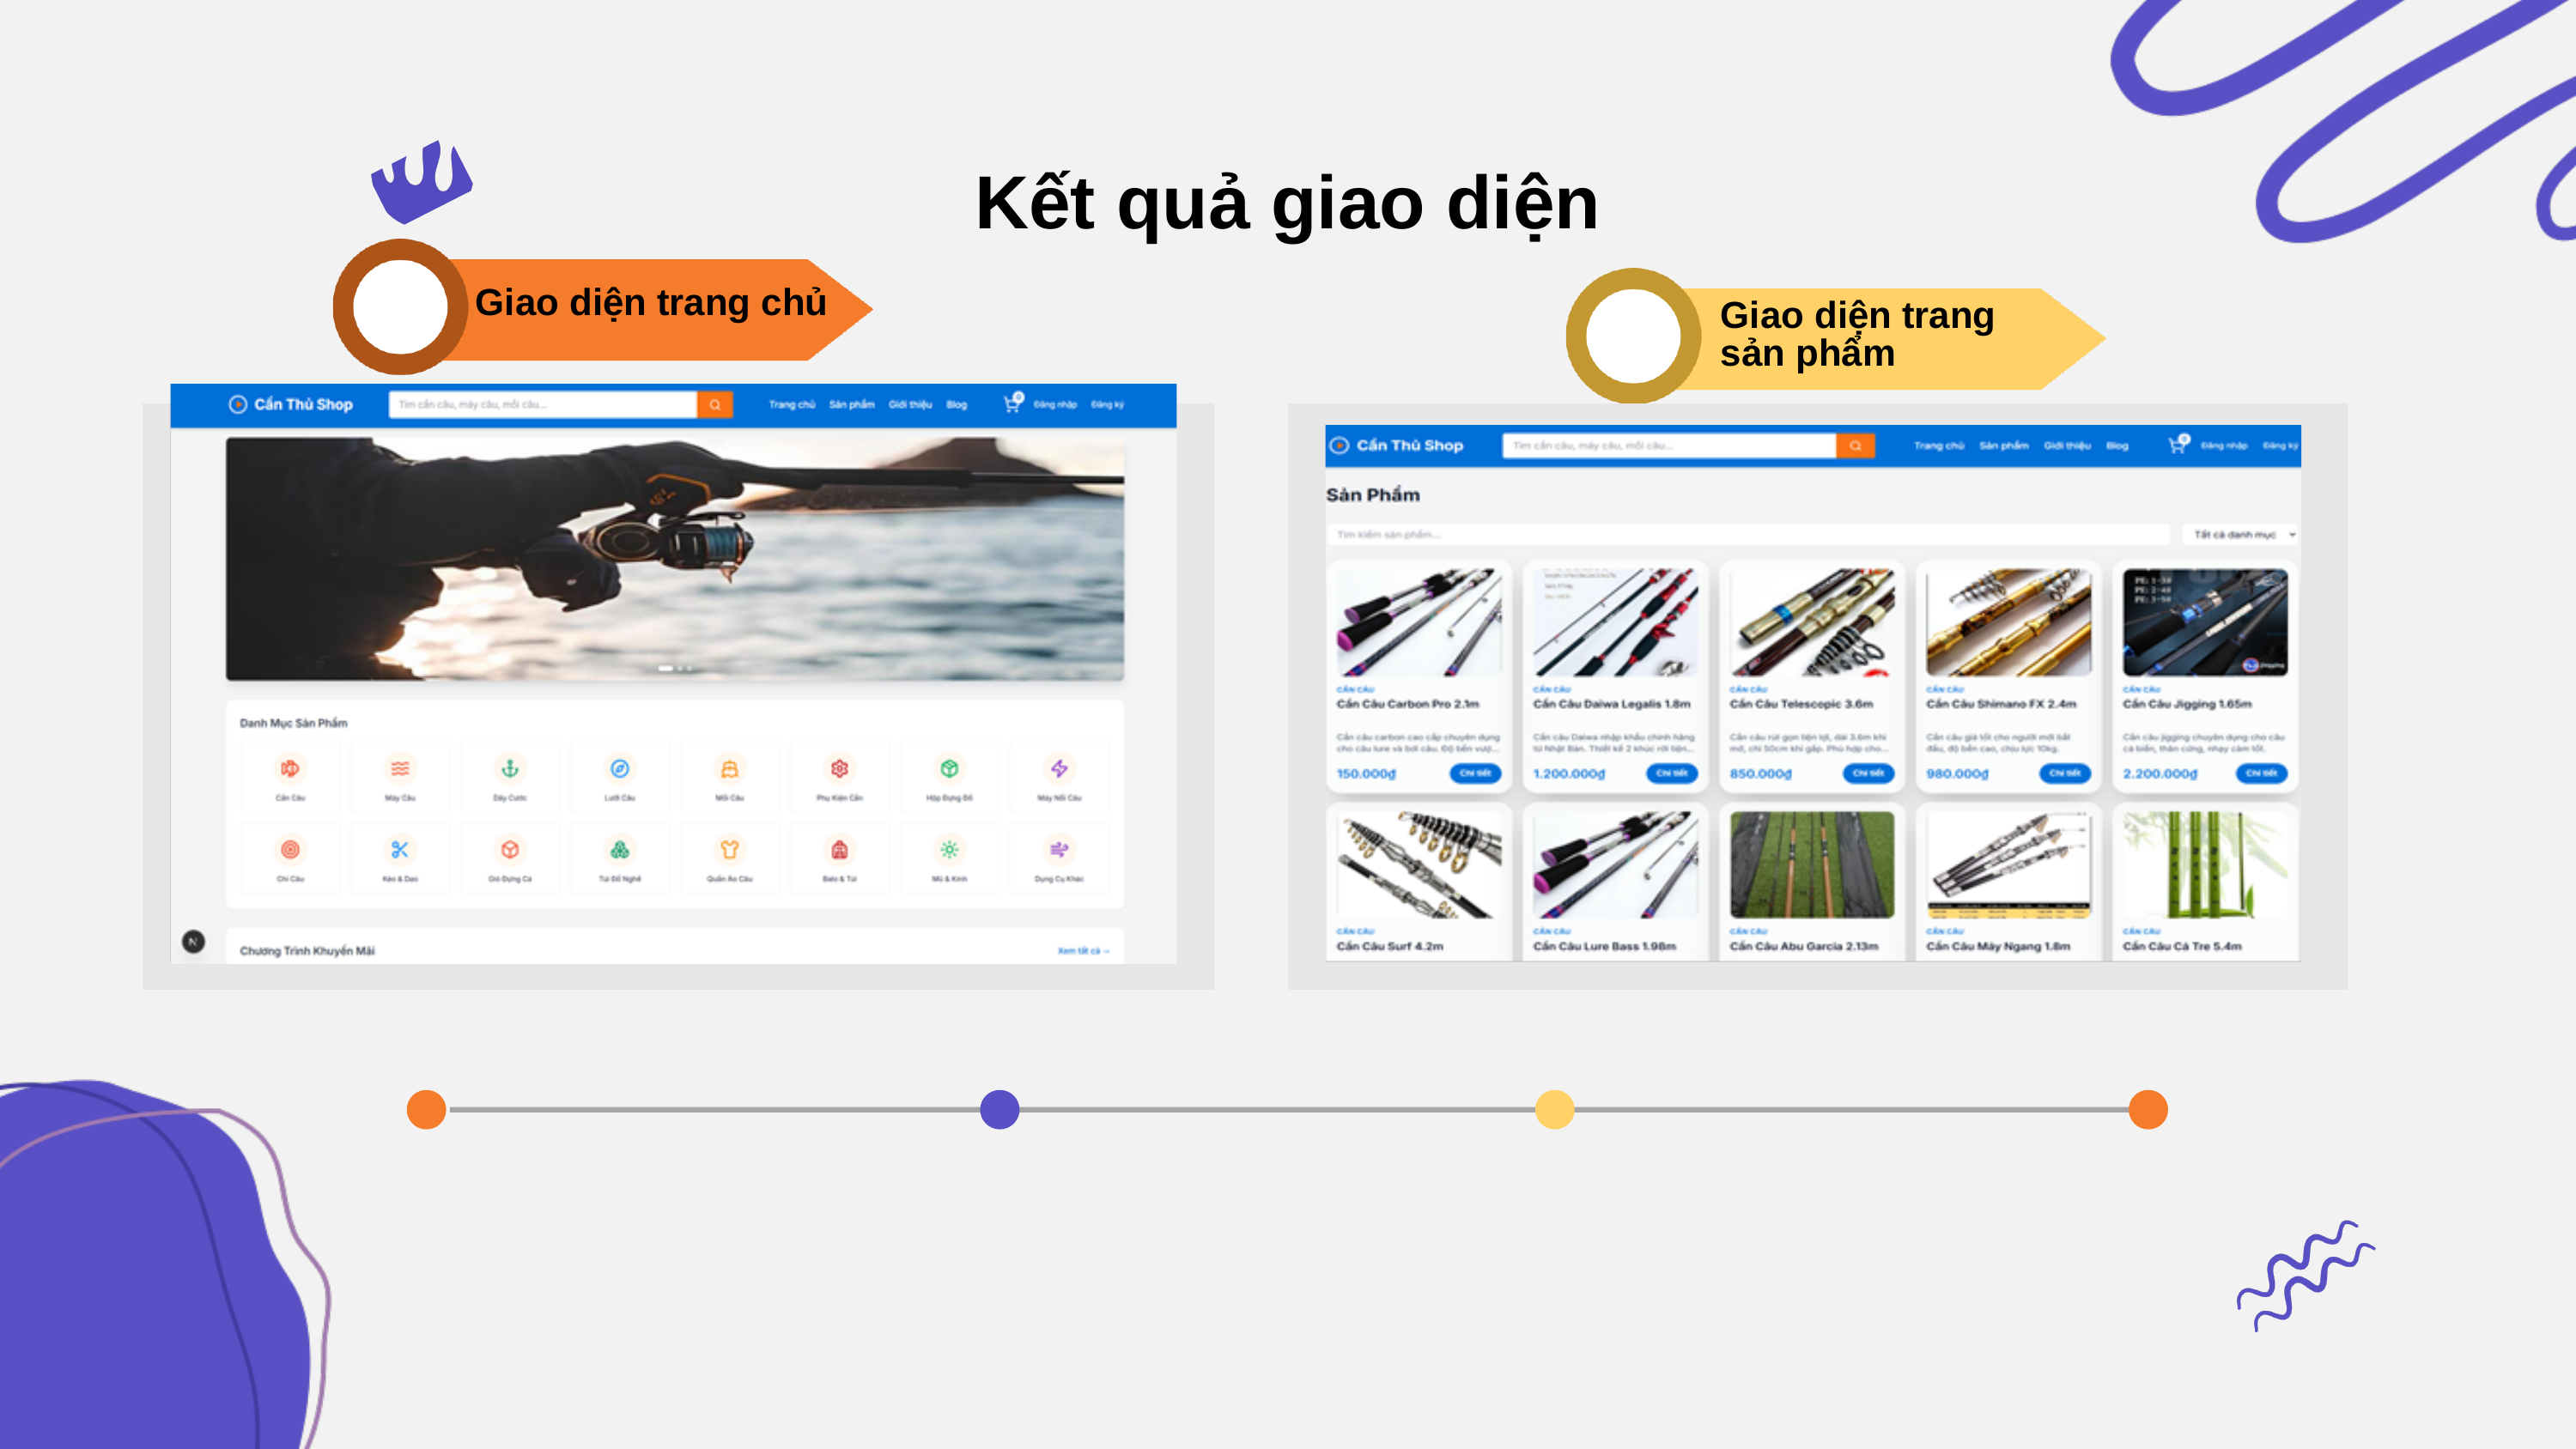

Kết quả giao diện

Giao diện trang chủ
Giao diện trang sản phẩm